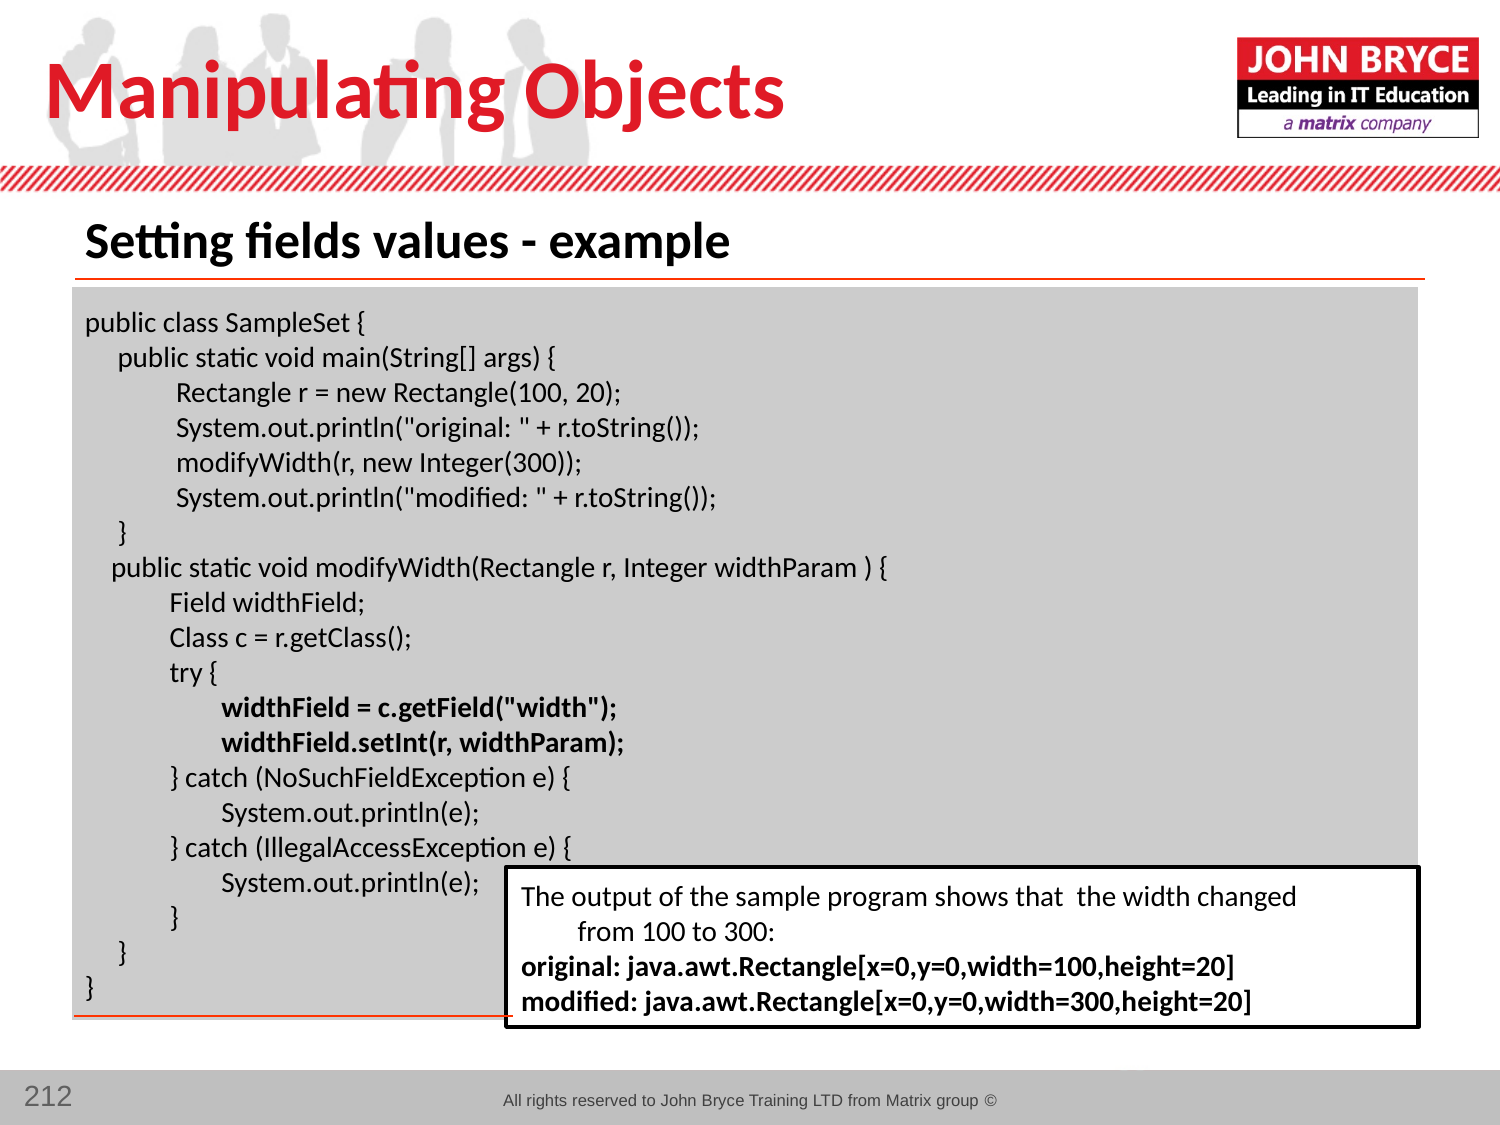

# Manipulating Objects
Setting fields values - example
public class SampleSet {
     public static void main(String[] args) {
              Rectangle r = new Rectangle(100, 20);
              System.out.println("original: " + r.toString());
              modifyWidth(r, new Integer(300));
              System.out.println("modified: " + r.toString());
     }
    public static void modifyWidth(Rectangle r, Integer widthParam ) {
             Field widthField;
             Class c = r.getClass();
             try {
                     widthField = c.getField("width");
                     widthField.setInt(r, widthParam);
             } catch (NoSuchFieldException e) {
                     System.out.println(e);
             } catch (IllegalAccessException e) {
                     System.out.println(e);
             }
     }
}
The output of the sample program shows that  the width changed
 from 100 to 300:
original: java.awt.Rectangle[x=0,y=0,width=100,height=20]
modified: java.awt.Rectangle[x=0,y=0,width=300,height=20]